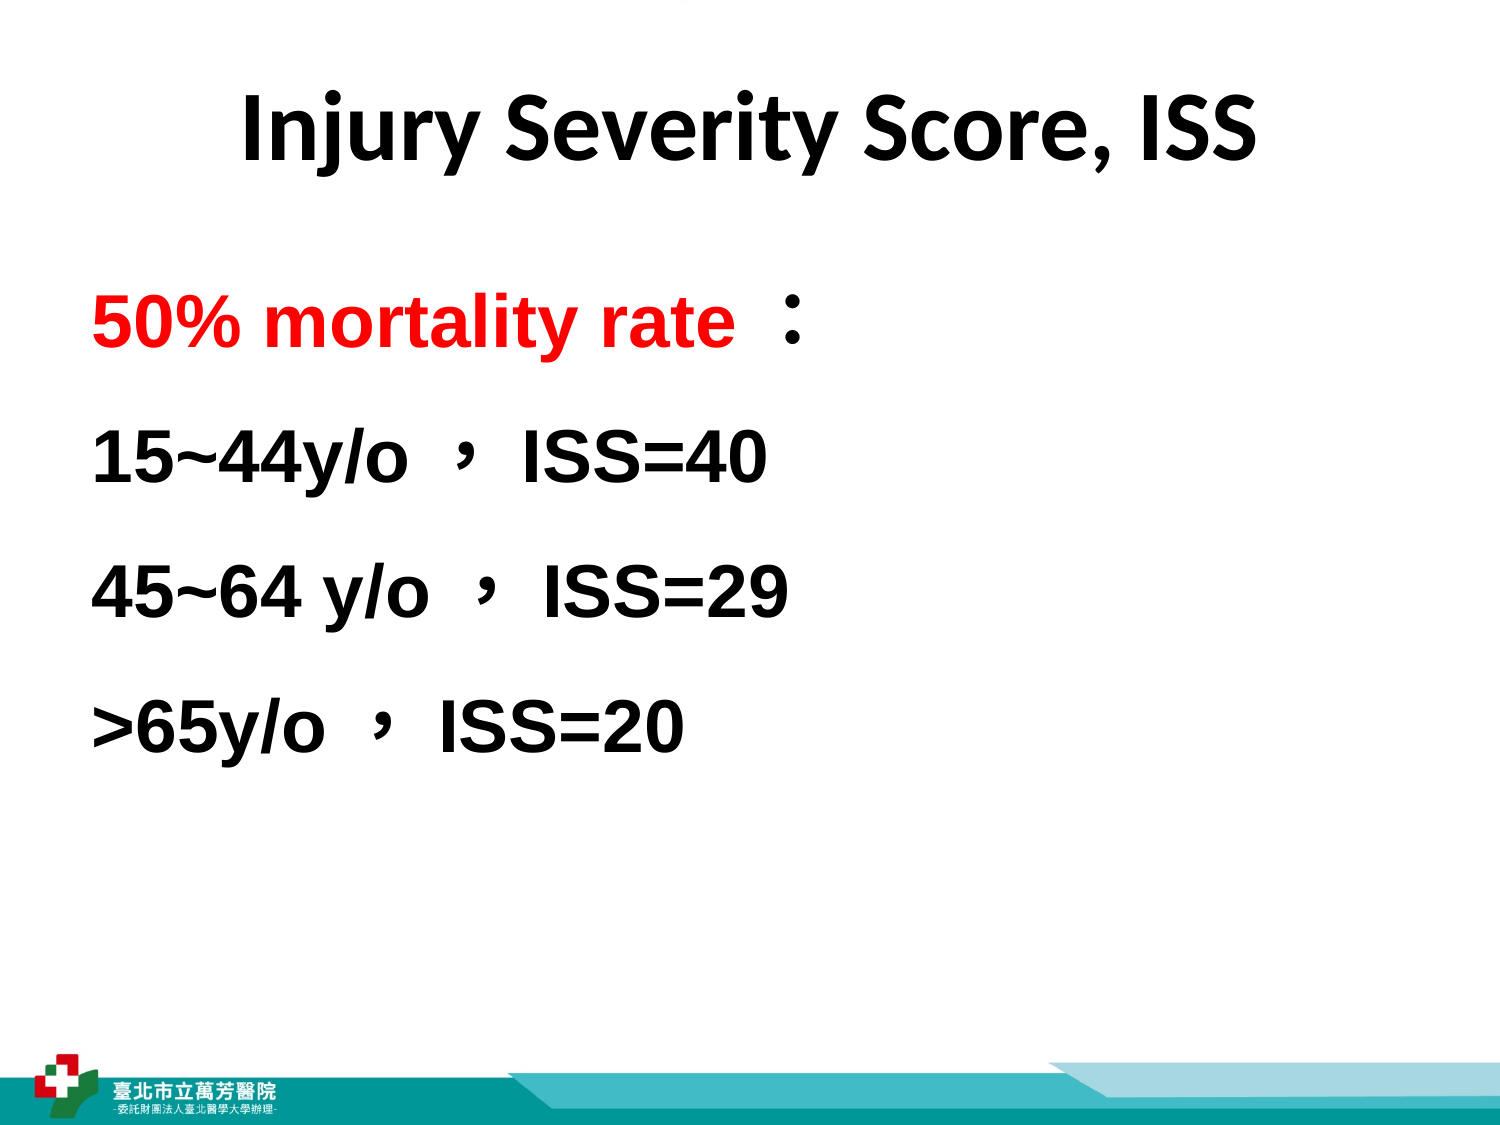

# Injury Severity Score, ISS
50% mortality rate：
15~44y/o，ISS=40
45~64 y/o，ISS=29
>65y/o，ISS=20